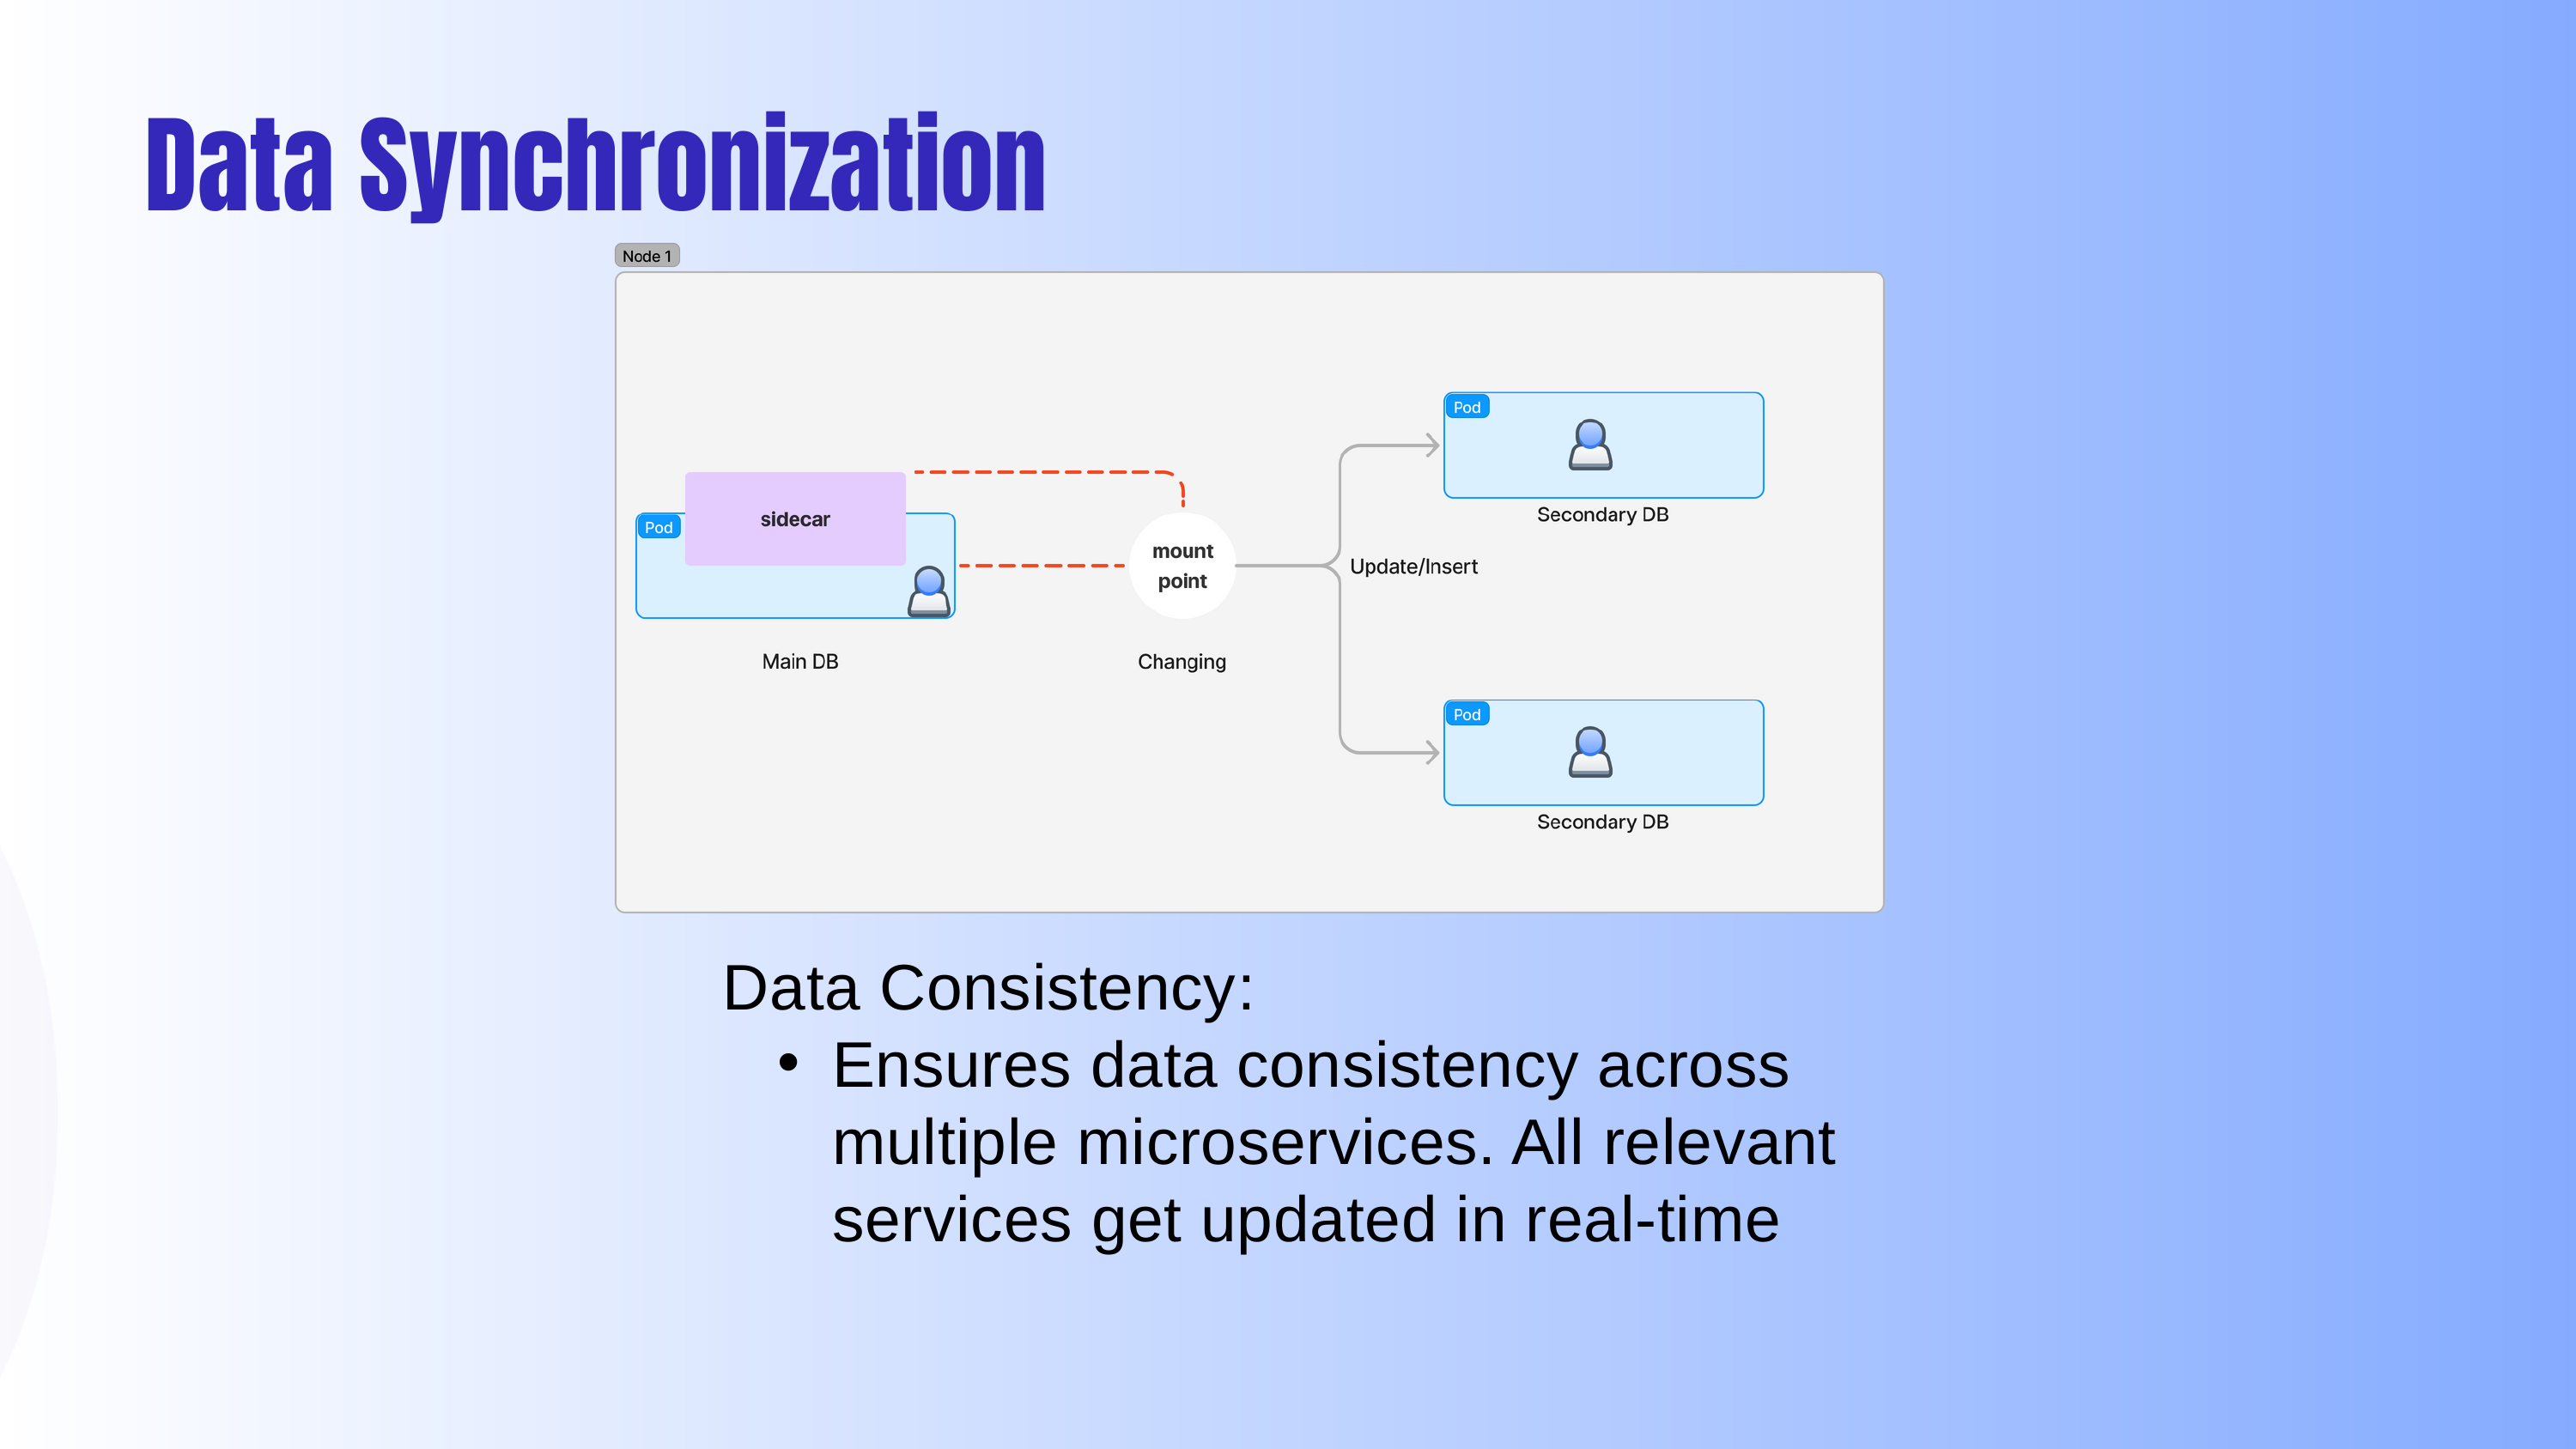

Data Synchronization

Data Consistency:
Ensures data consistency across multiple microservices. All relevant services get updated in real-time